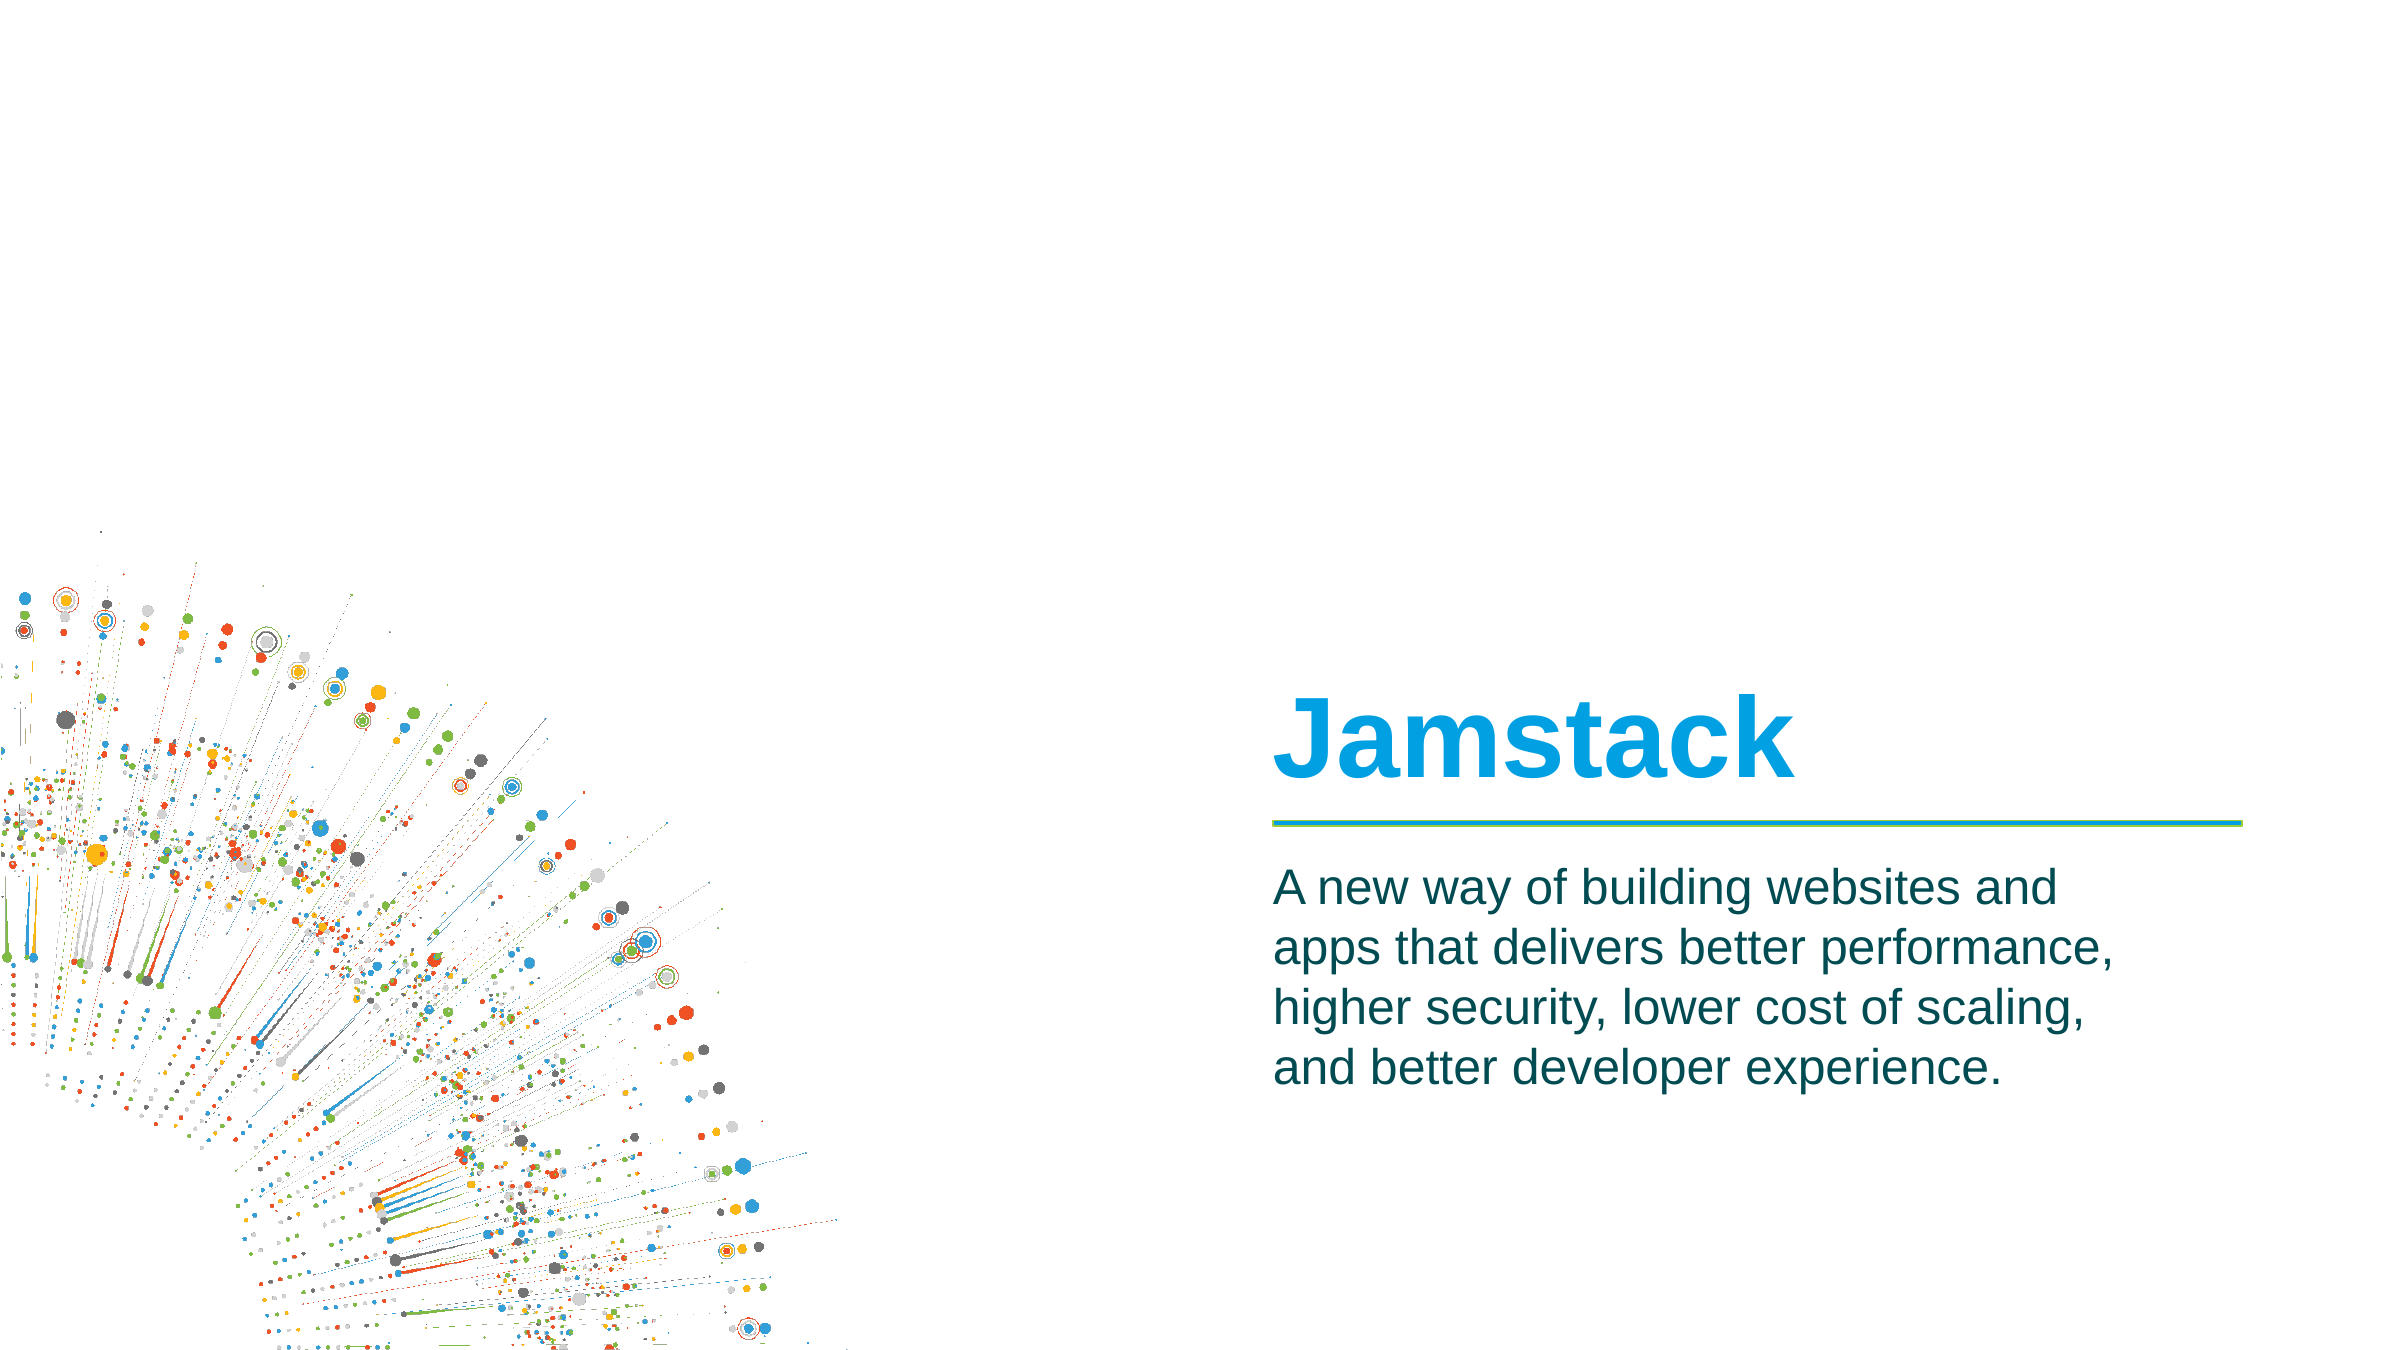

# Jamstack
A new way of building websites and apps that delivers better performance, higher security, lower cost of scaling, and better developer experience.